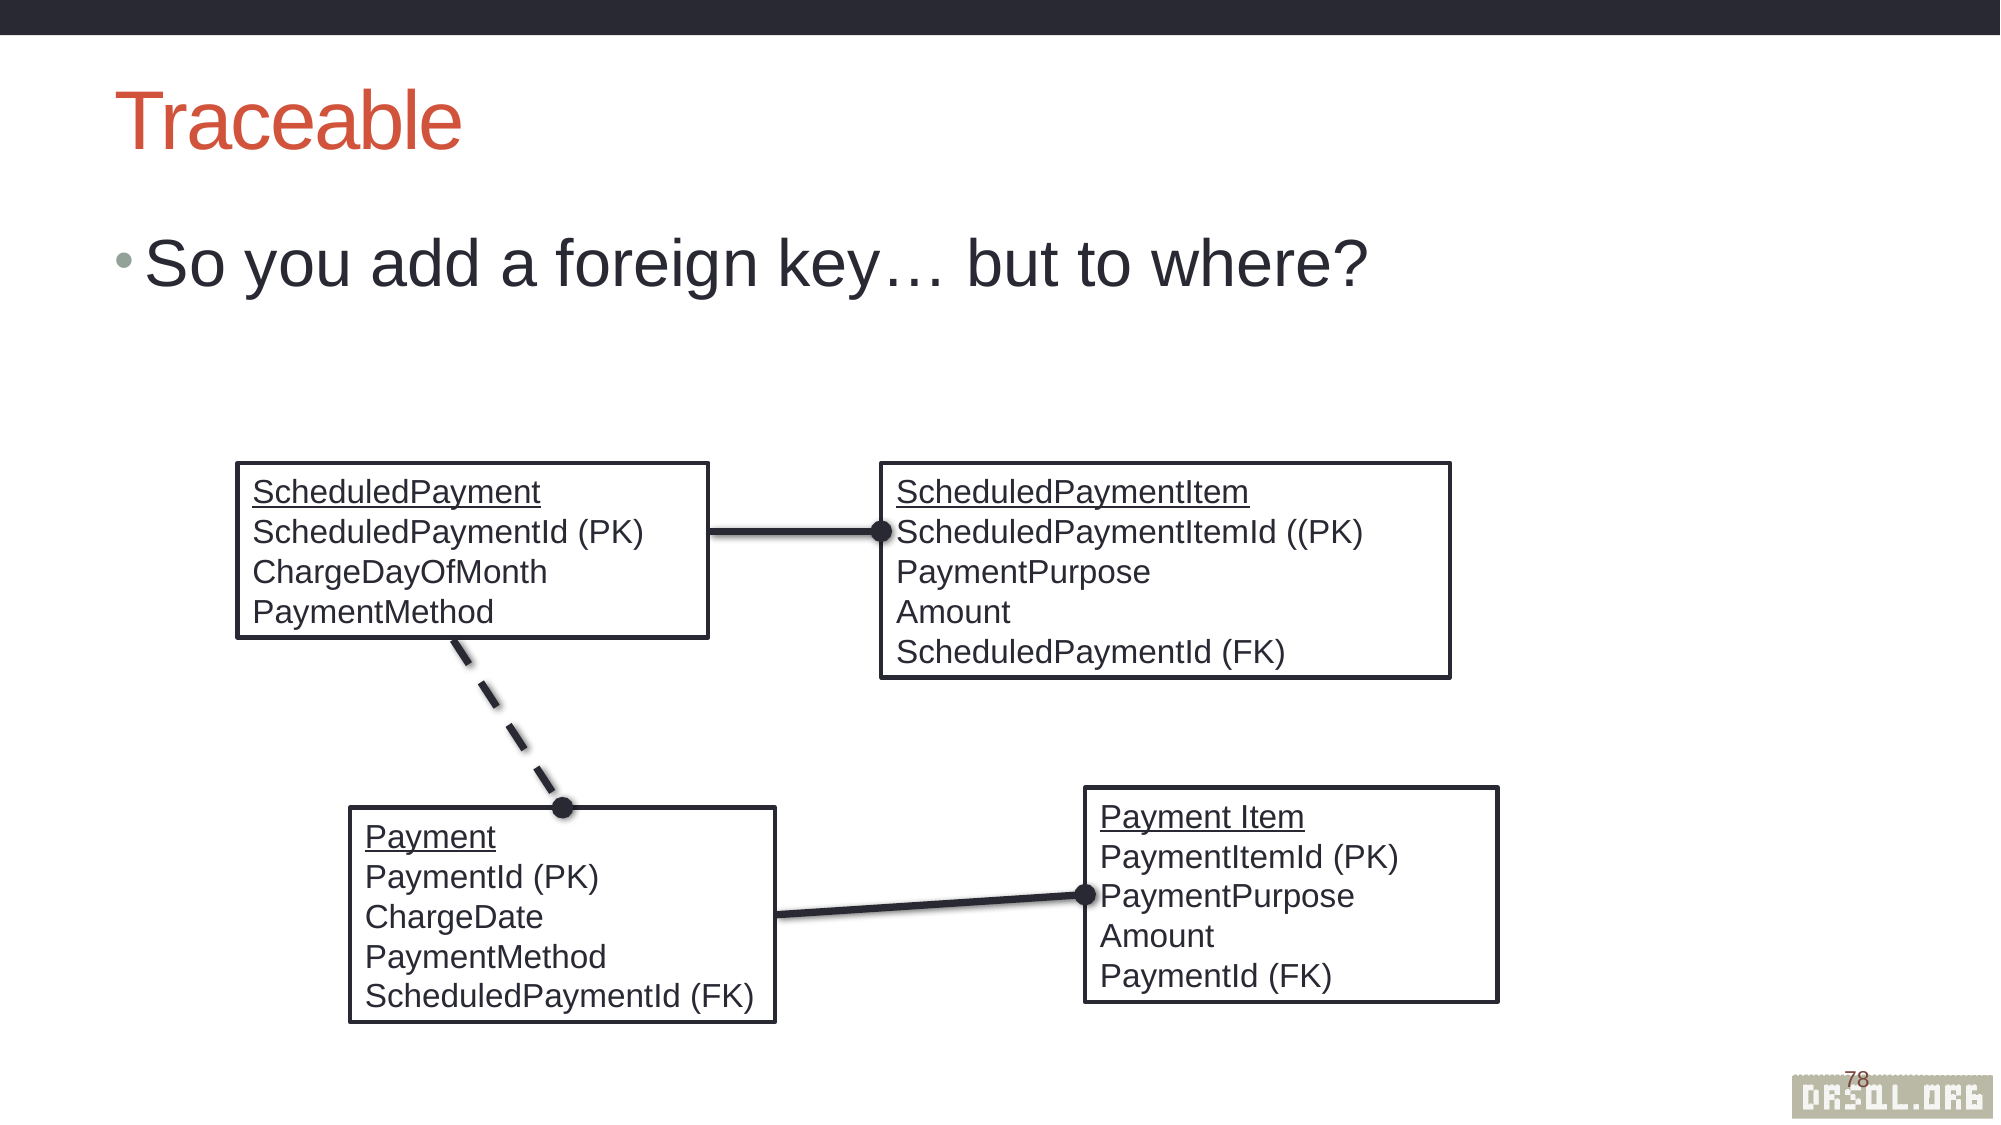

# Traceable
So you add a foreign key… but to where?
ScheduledPaymentItem
ScheduledPaymentItemId ((PK)
PaymentPurpose
Amount
ScheduledPaymentId (FK)
ScheduledPayment
ScheduledPaymentId (PK)
ChargeDayOfMonth
PaymentMethod
Payment Item
PaymentItemId (PK)
PaymentPurpose
Amount
PaymentId (FK)
Payment
PaymentId (PK)
ChargeDate
PaymentMethod
ScheduledPaymentId (FK)